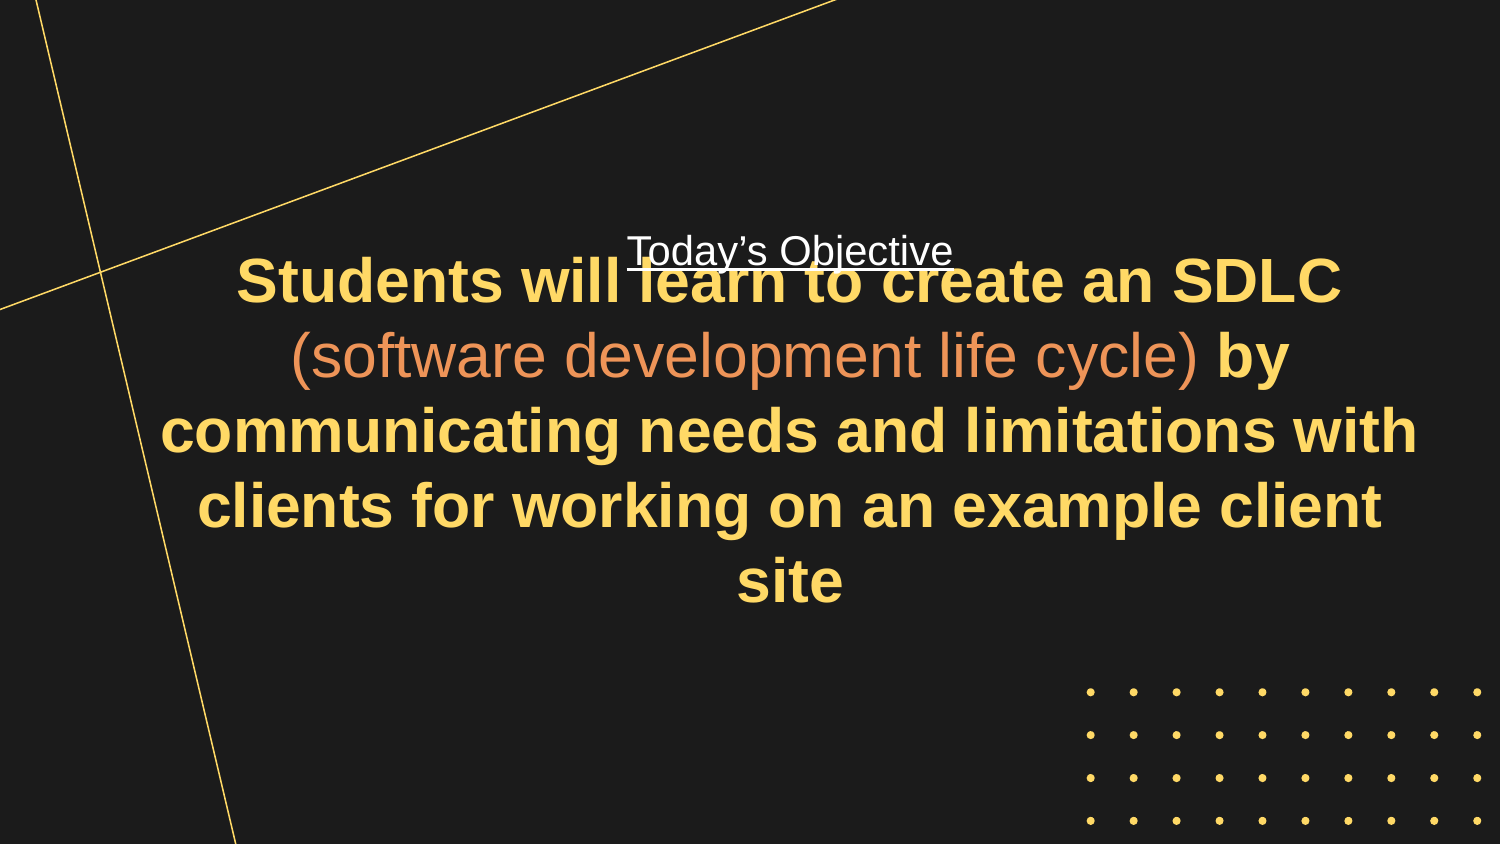

Today’s Objective
# Students will learn to create an SDLC (software development life cycle) by communicating needs and limitations with clients for working on an example client site